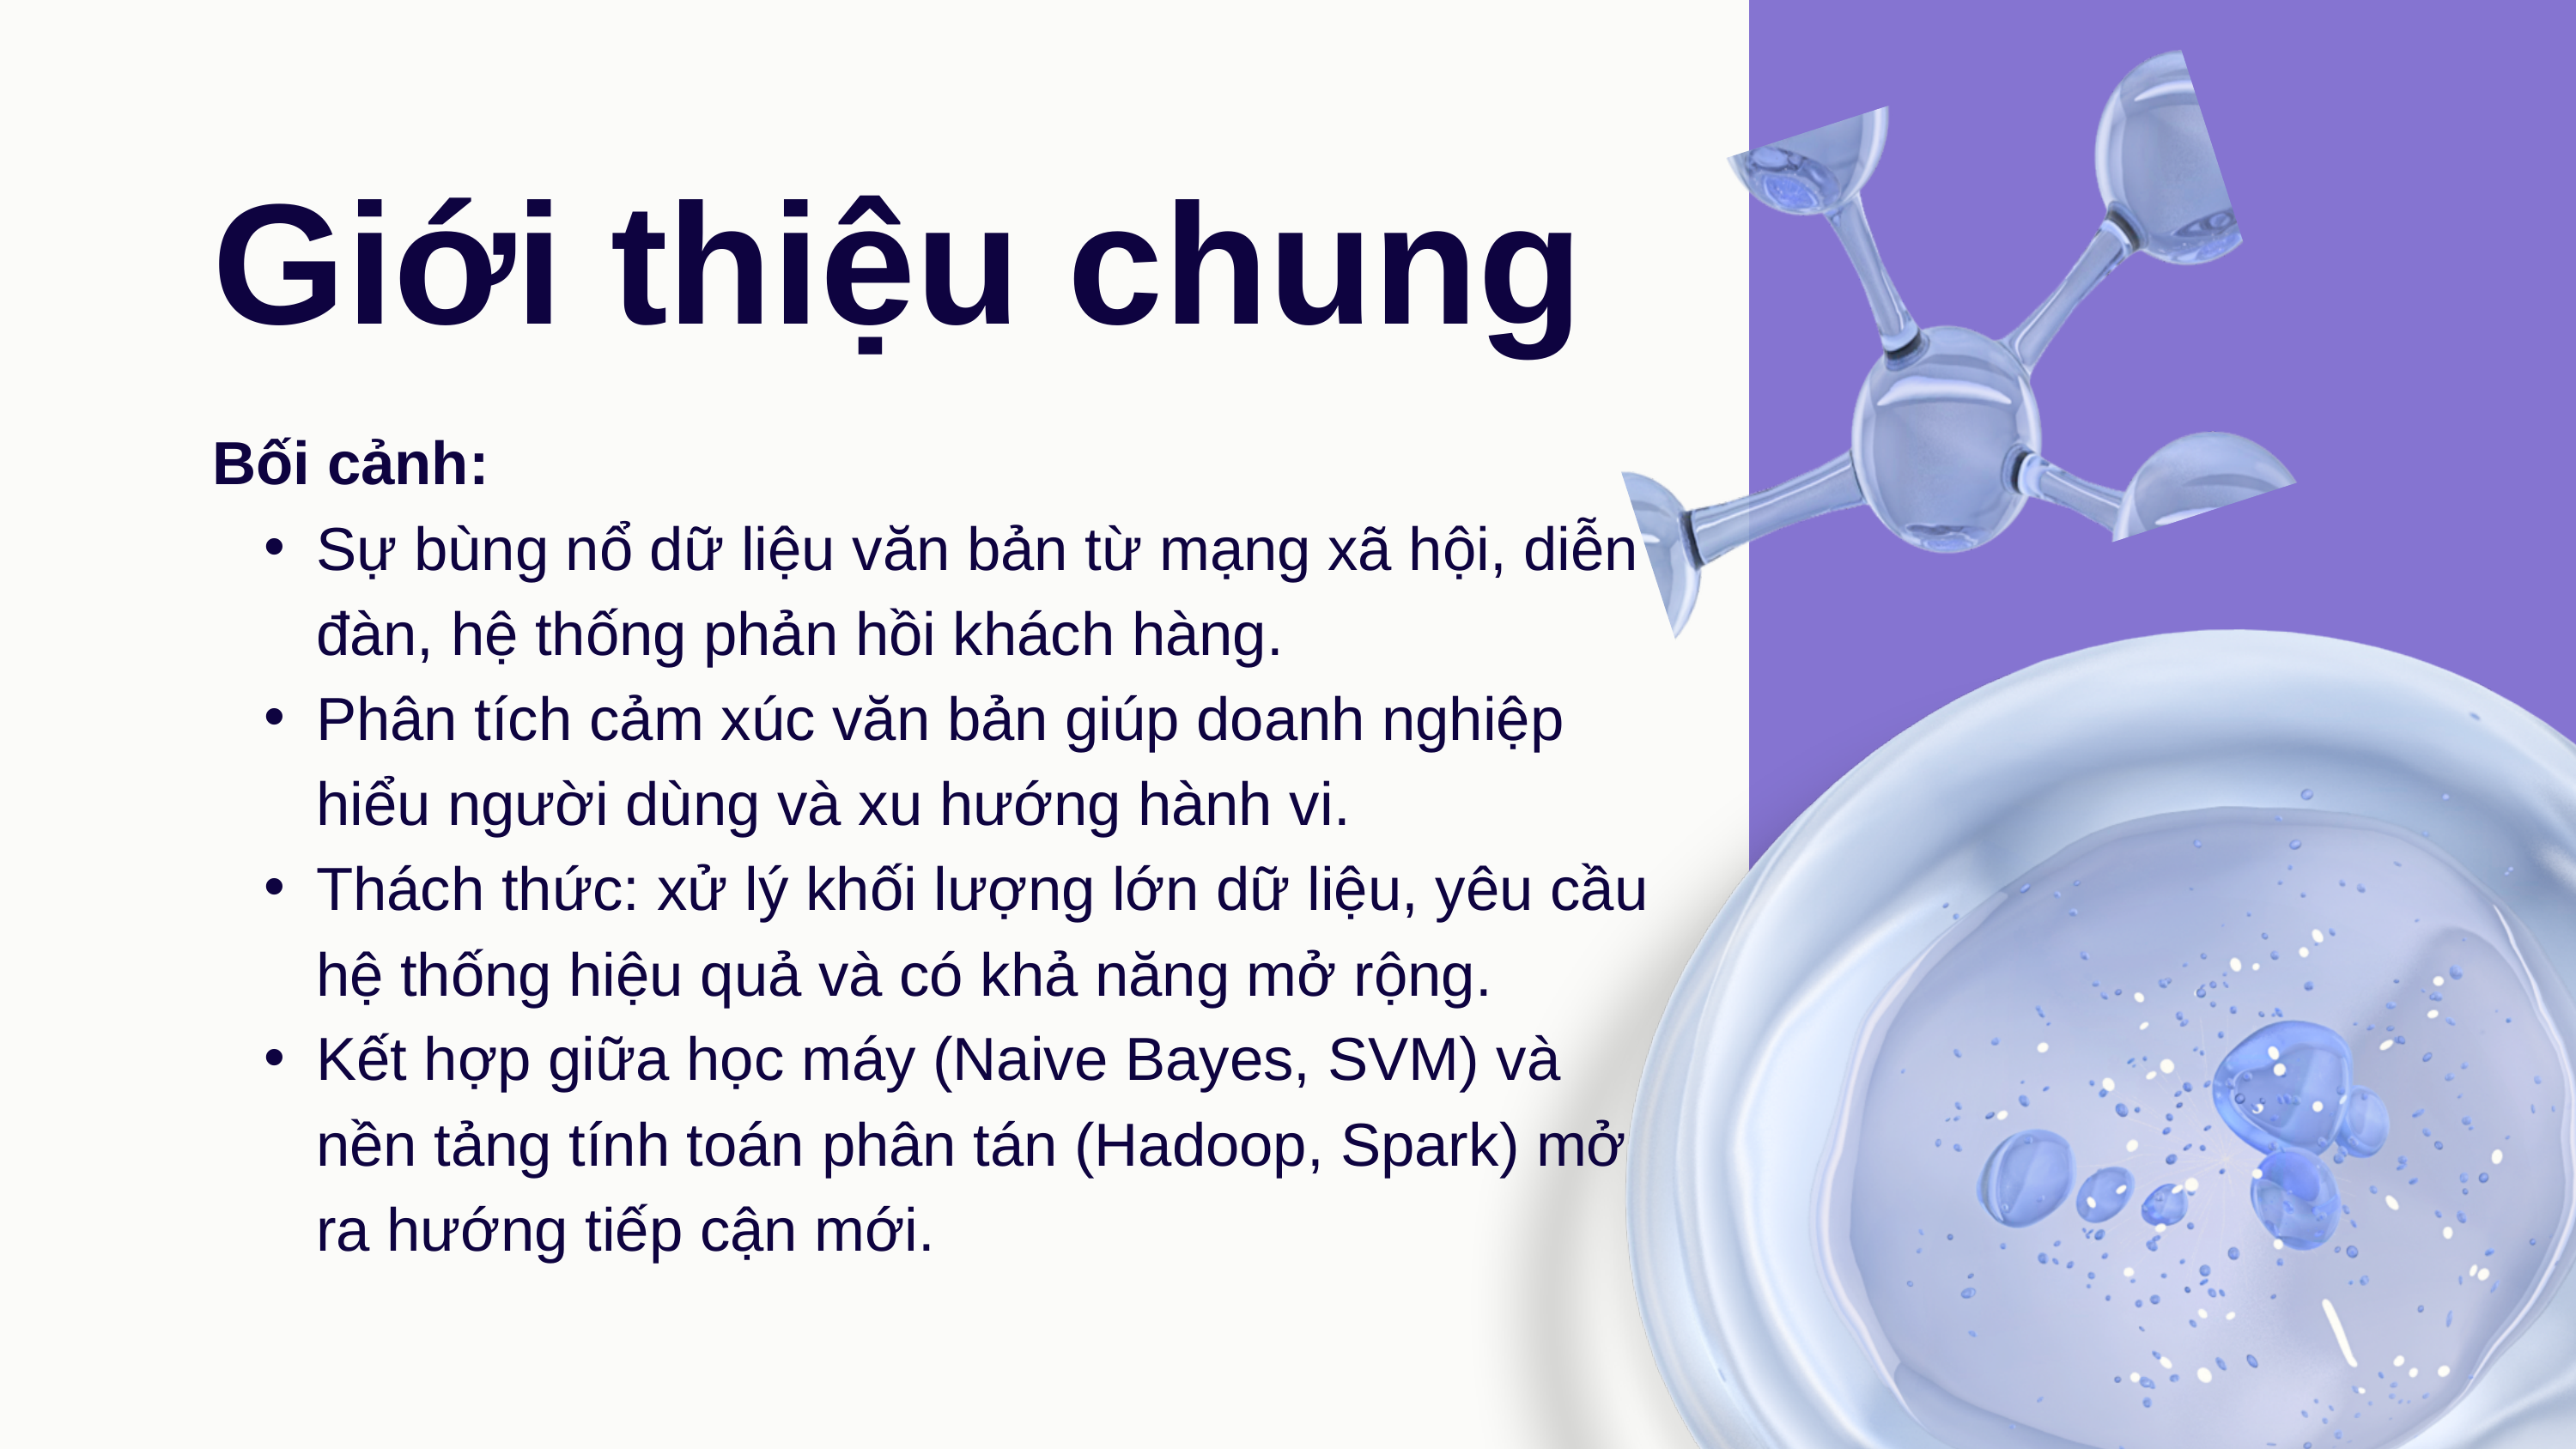

Giới thiệu chung
Bối cảnh:
Sự bùng nổ dữ liệu văn bản từ mạng xã hội, diễn đàn, hệ thống phản hồi khách hàng.
Phân tích cảm xúc văn bản giúp doanh nghiệp hiểu người dùng và xu hướng hành vi.
Thách thức: xử lý khối lượng lớn dữ liệu, yêu cầu hệ thống hiệu quả và có khả năng mở rộng.
Kết hợp giữa học máy (Naive Bayes, SVM) và nền tảng tính toán phân tán (Hadoop, Spark) mở ra hướng tiếp cận mới.